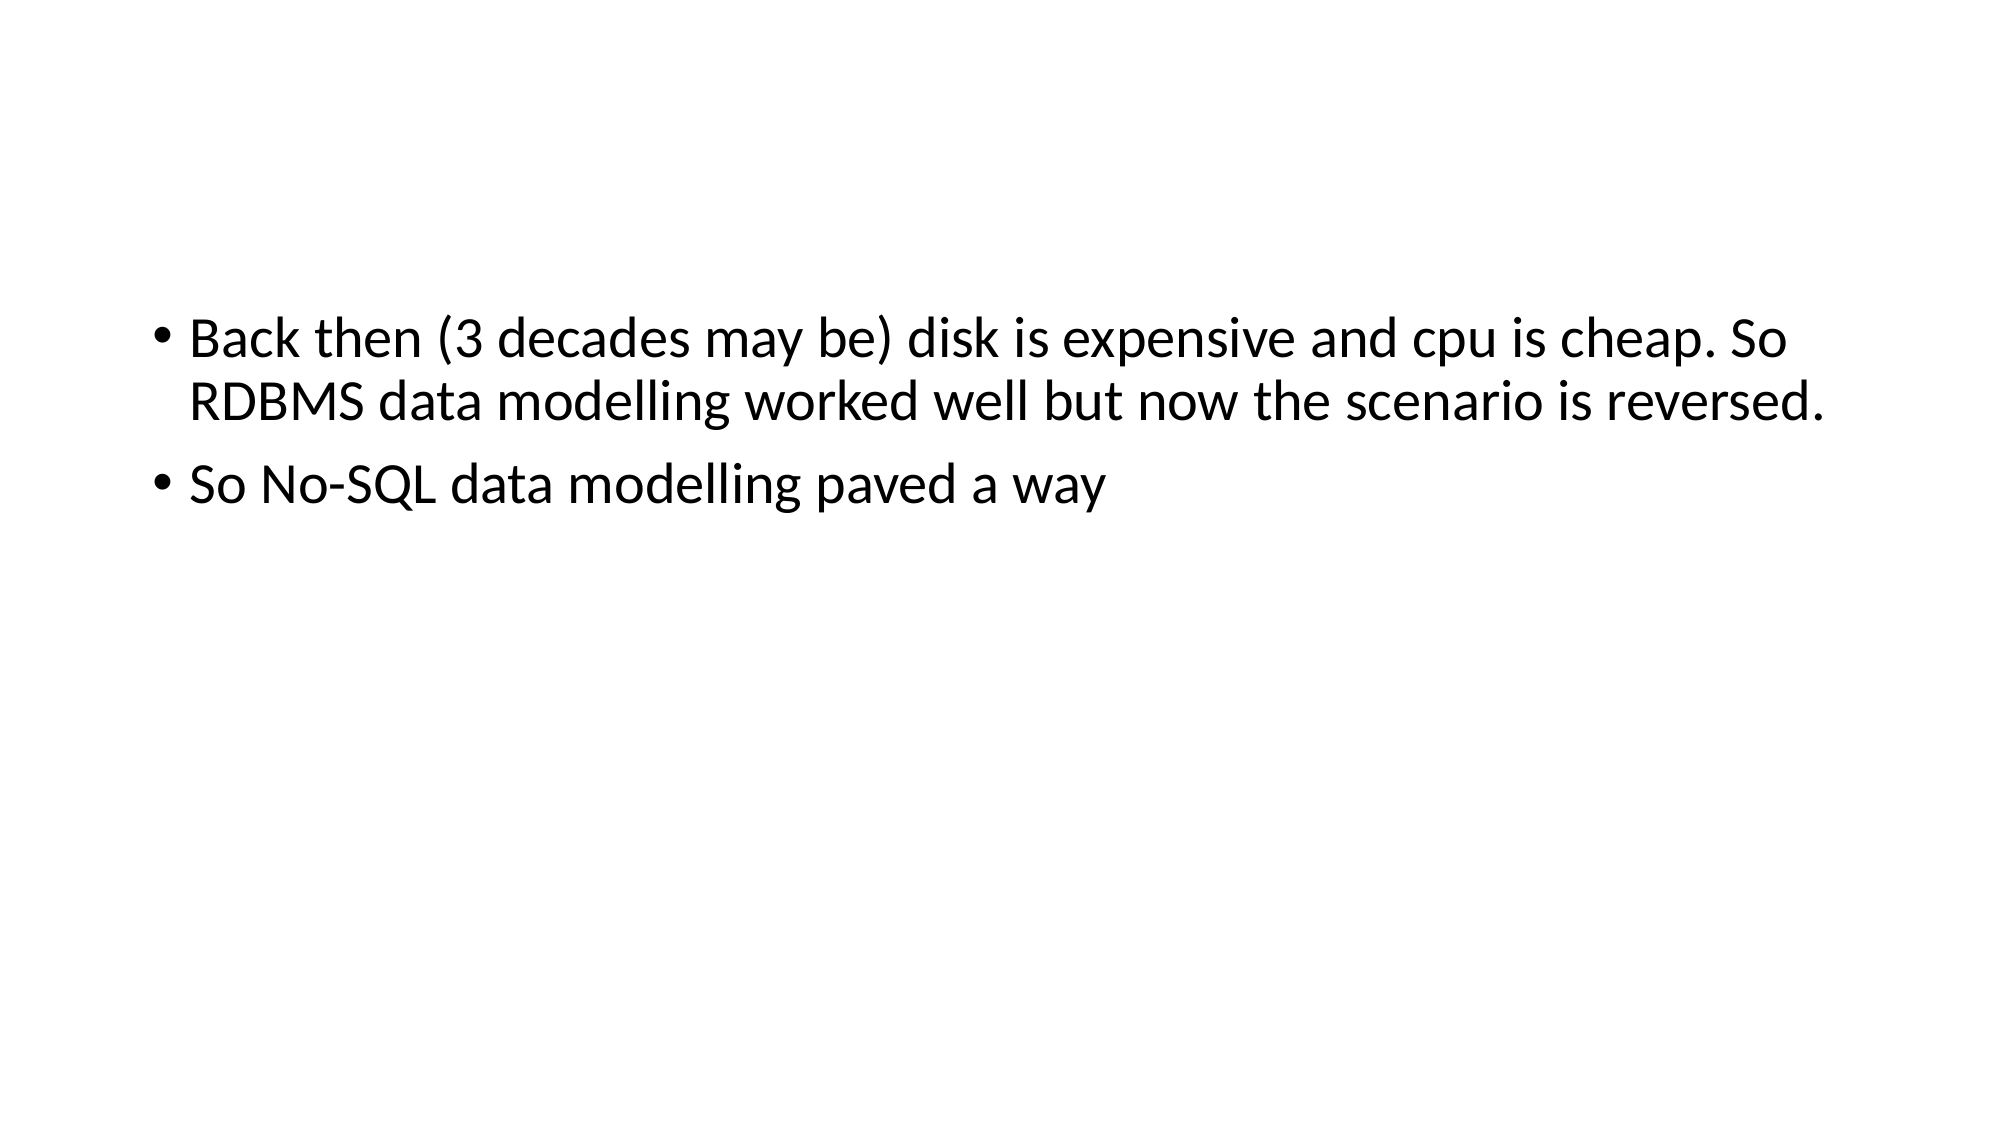

#
Back then (3 decades may be) disk is expensive and cpu is cheap. So RDBMS data modelling worked well but now the scenario is reversed.
So No-SQL data modelling paved a way